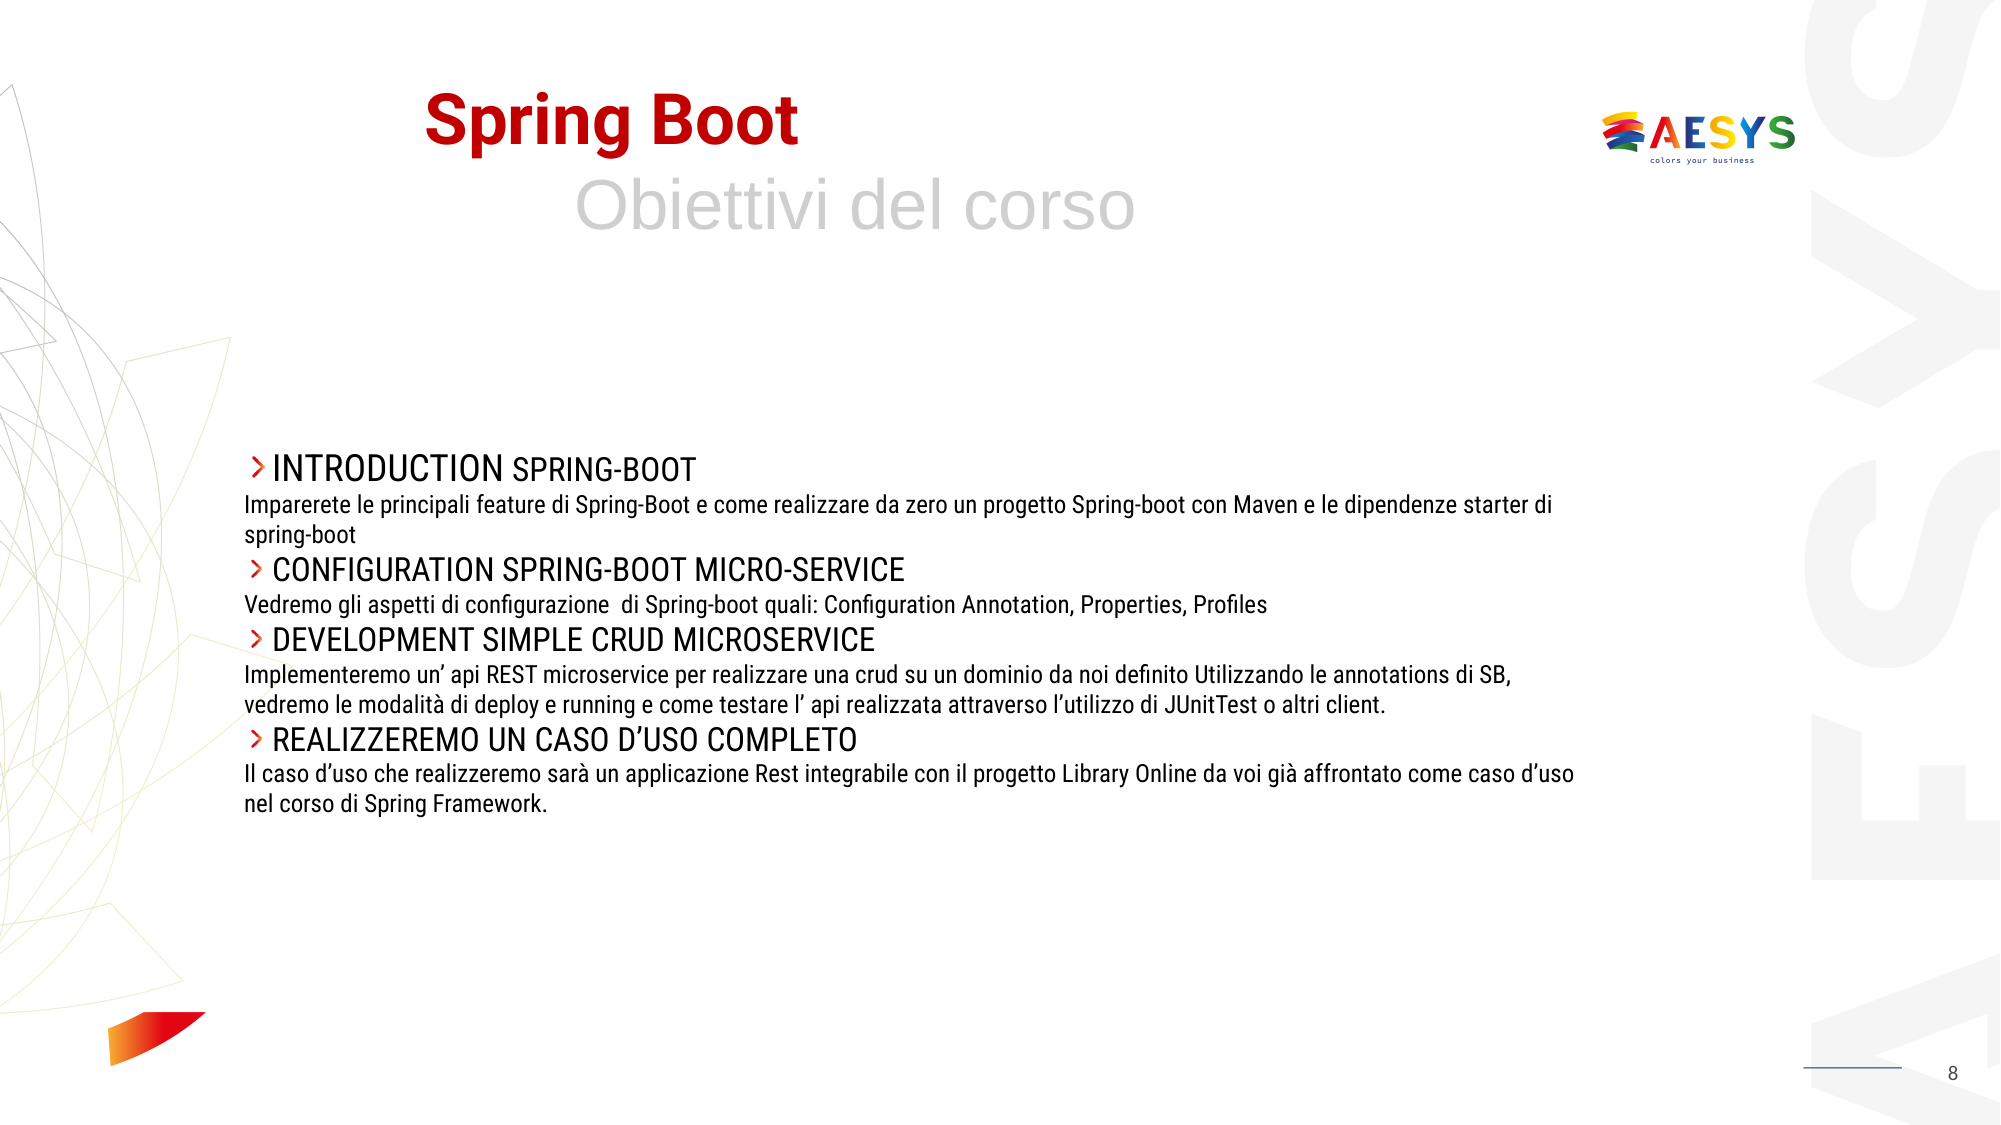

# Spring Boot Obiettivi del corso
INTRODUCTION SPRING-BOOT
Imparerete le principali feature di Spring-Boot e come realizzare da zero un progetto Spring-boot con Maven e le dipendenze starter di spring-boot
CONFIGURATION SPRING-BOOT MICRO-SERVICE
Vedremo gli aspetti di configurazione  di Spring-boot quali: Configuration Annotation, Properties, Profiles
DEVELOPMENT SIMPLE CRUD MICROSERVICE
Implementeremo un’ api REST microservice per realizzare una crud su un dominio da noi definito Utilizzando le annotations di SB, vedremo le modalità di deploy e running e come testare l’ api realizzata attraverso l’utilizzo di JUnitTest o altri client.
REALIZZEREMO UN CASO D’USO COMPLETO
Il caso d’uso che realizzeremo sarà un applicazione Rest integrabile con il progetto Library Online da voi già affrontato come caso d’uso nel corso di Spring Framework.
8